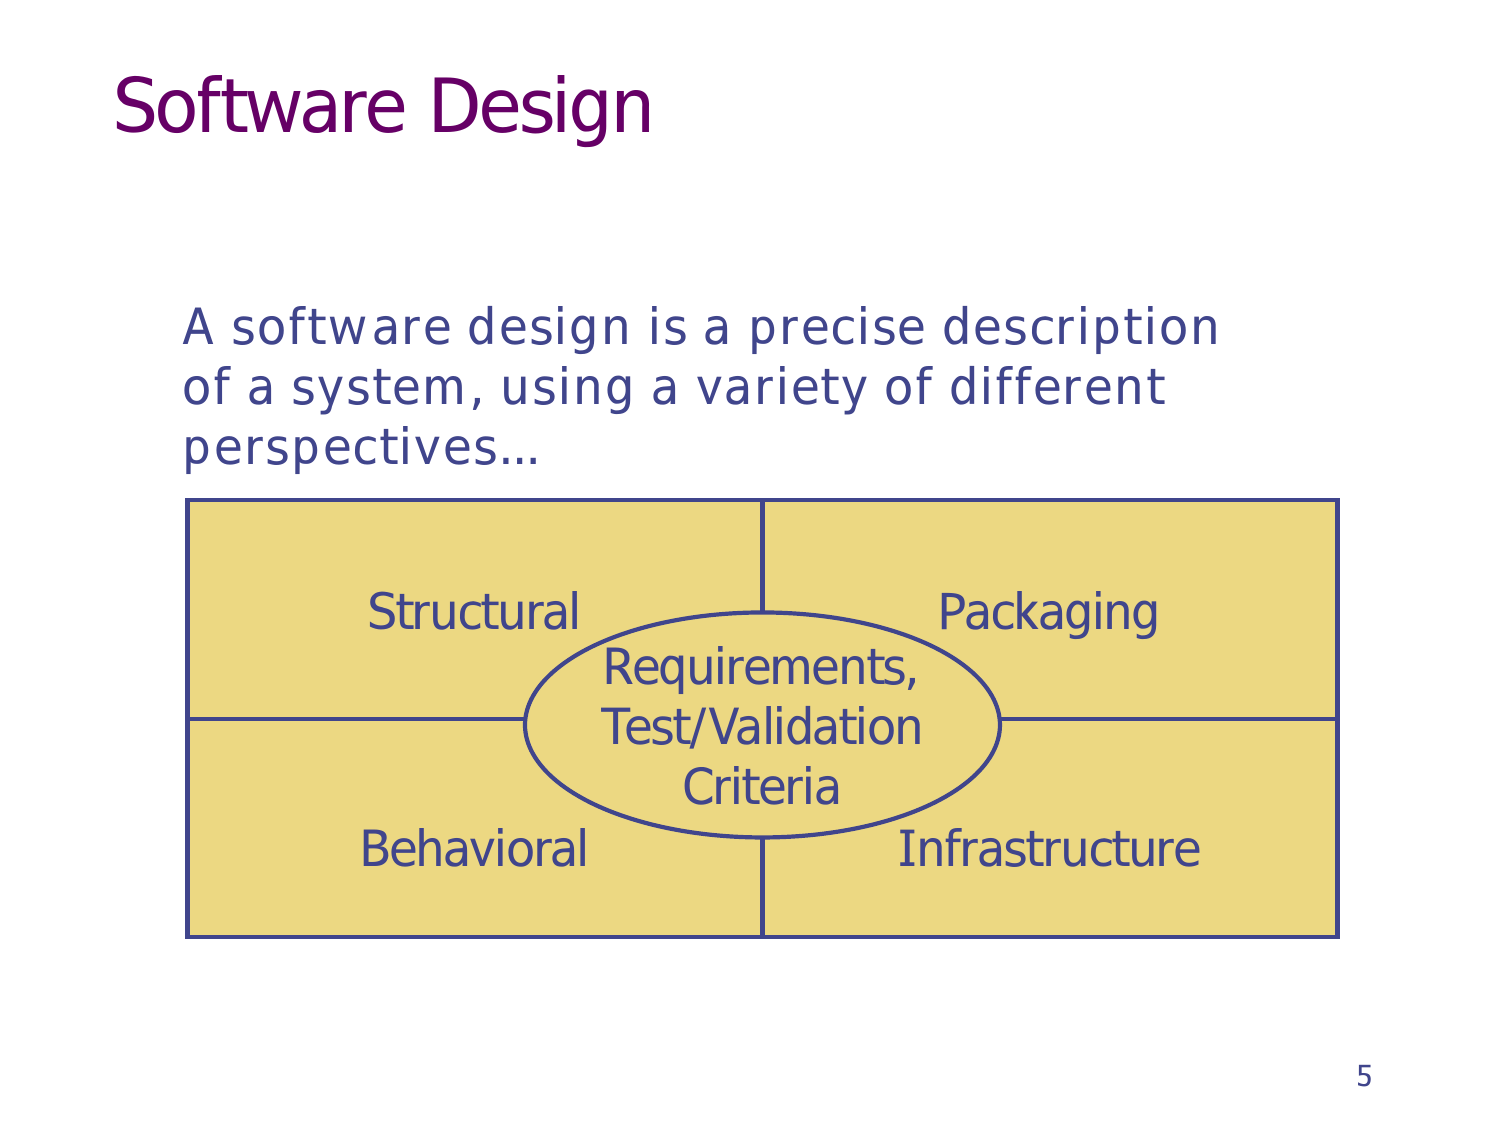

# Software Design
A software design is a precise description
of a system, using a variety of different
perspectives…
Structural
Packaging
Requirements,
Test/Validation
Criteria
Behavioral
Infrastructure
5